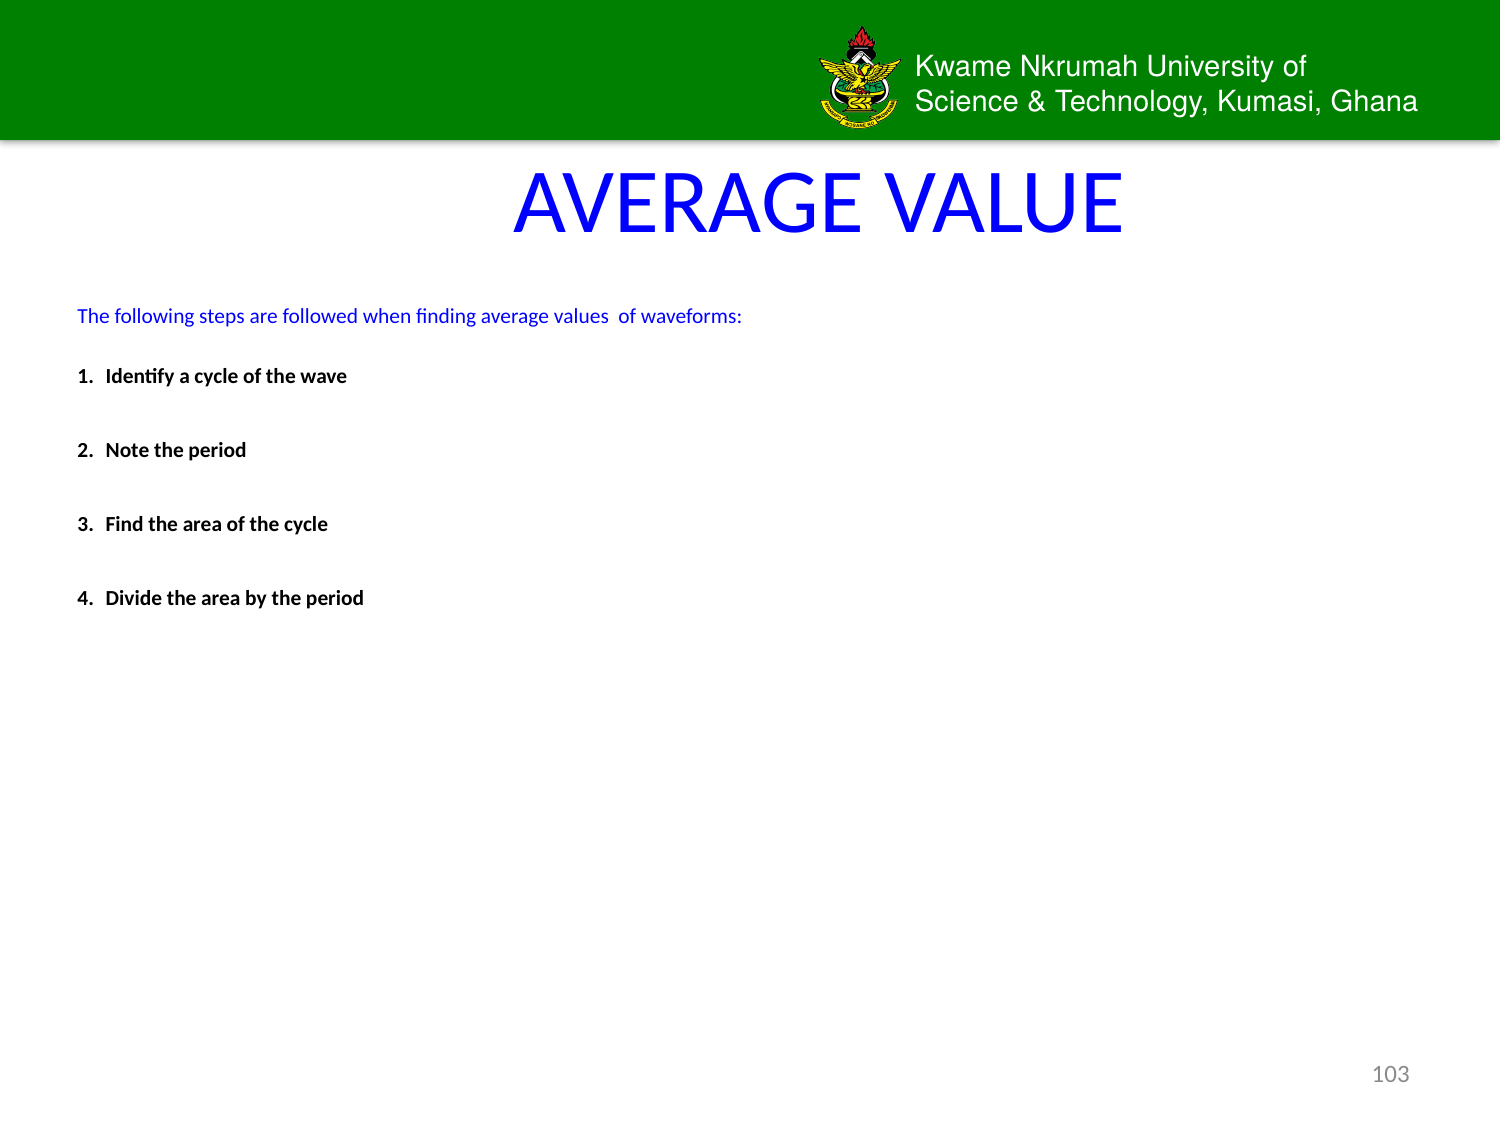

# AVERAGE VALUE

The following steps are followed when finding average values  of waveforms:

Identify a cycle of the wave
Note the period
Find the area of the cycle
Divide the area by the period

103